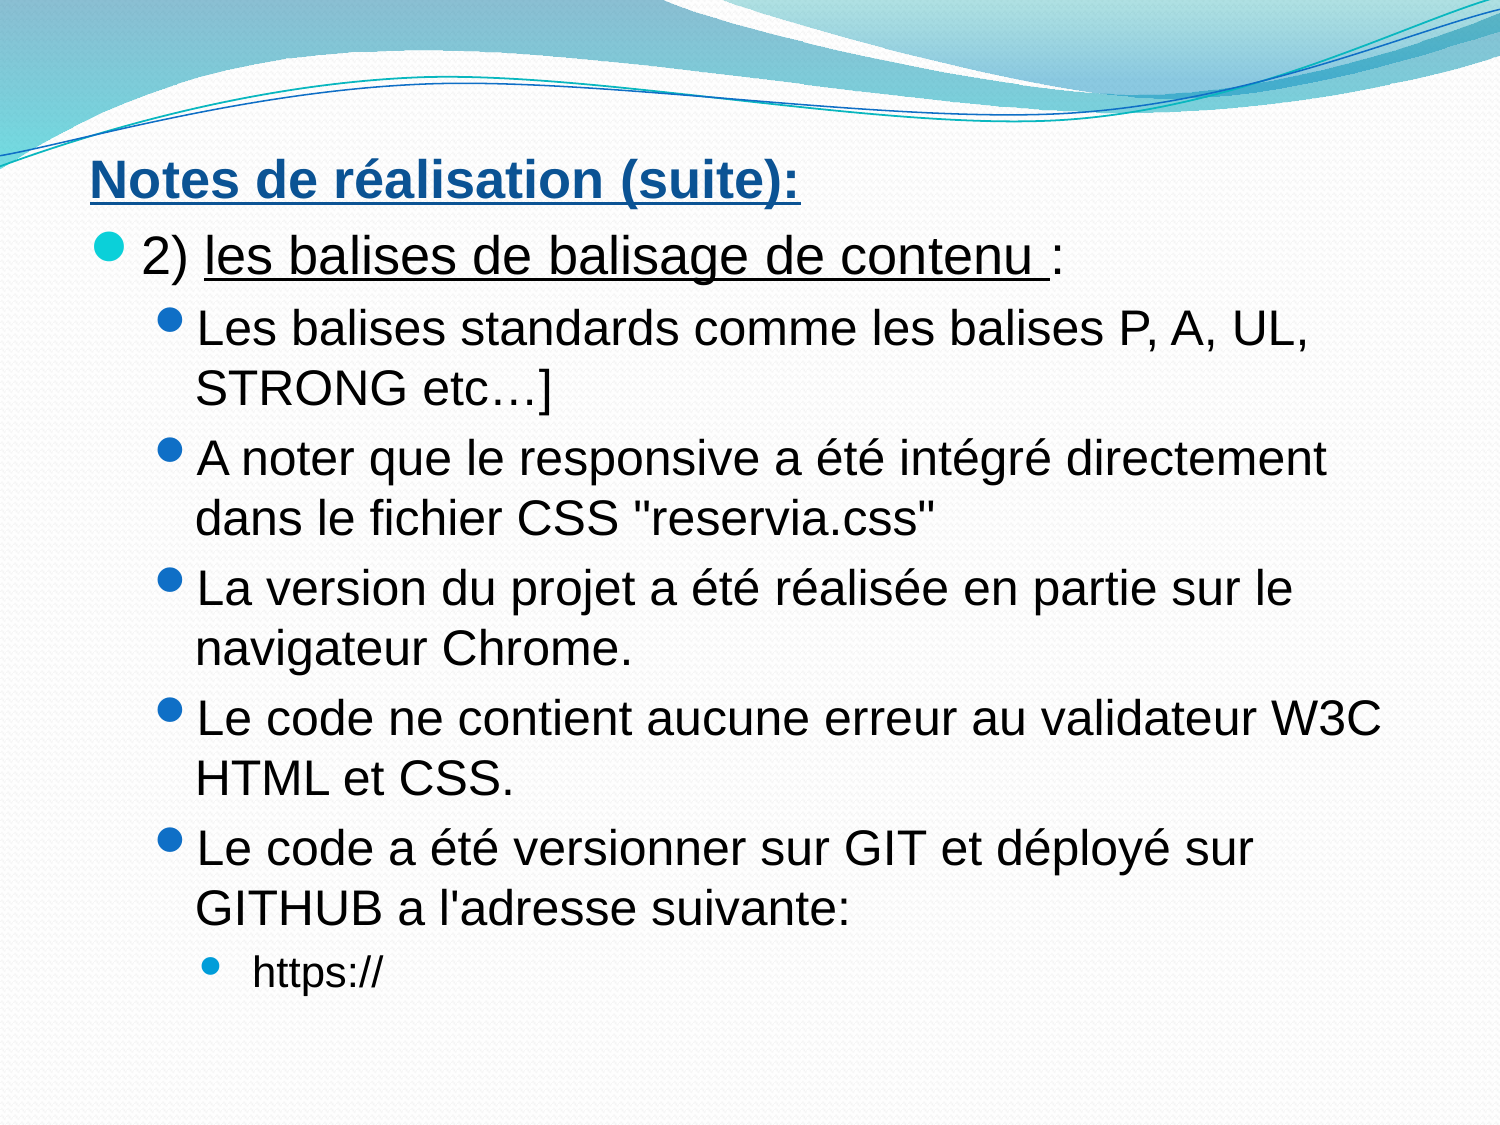

Notes de réalisation (suite):
2) les balises de balisage de contenu :
Les balises standards comme les balises P, A, UL, STRONG etc…]
A noter que le responsive a été intégré directement dans le fichier CSS "reservia.css"
La version du projet a été réalisée en partie sur le navigateur Chrome.
Le code ne contient aucune erreur au validateur W3C HTML et CSS.
Le code a été versionner sur GIT et déployé sur GITHUB a l'adresse suivante:
 https://